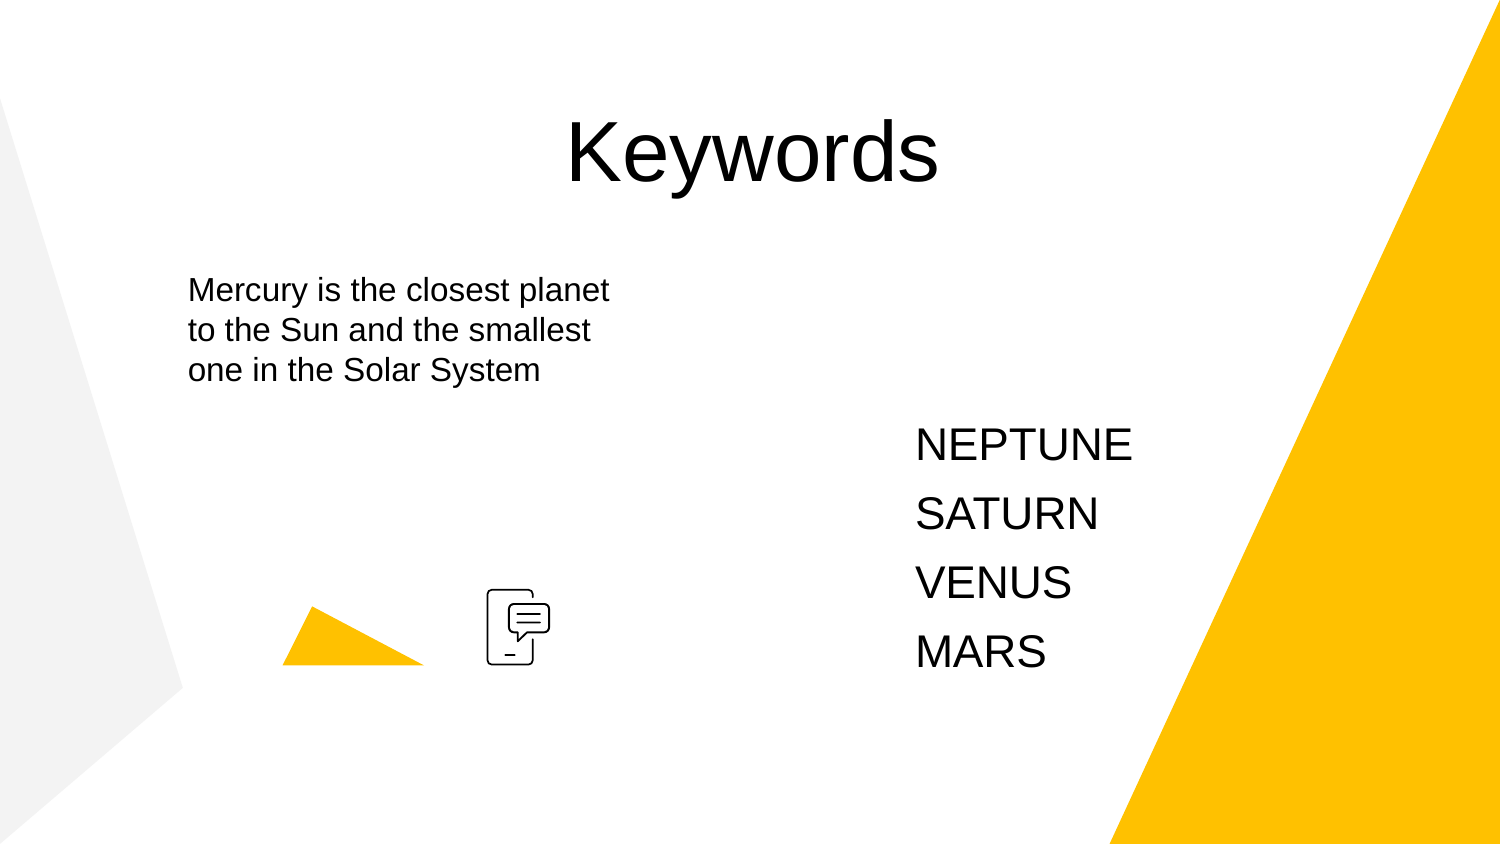

# Keywords
Mercury is the closest planet to the Sun and the smallest one in the Solar System
NEPTUNE
SATURN
VENUS

MARS